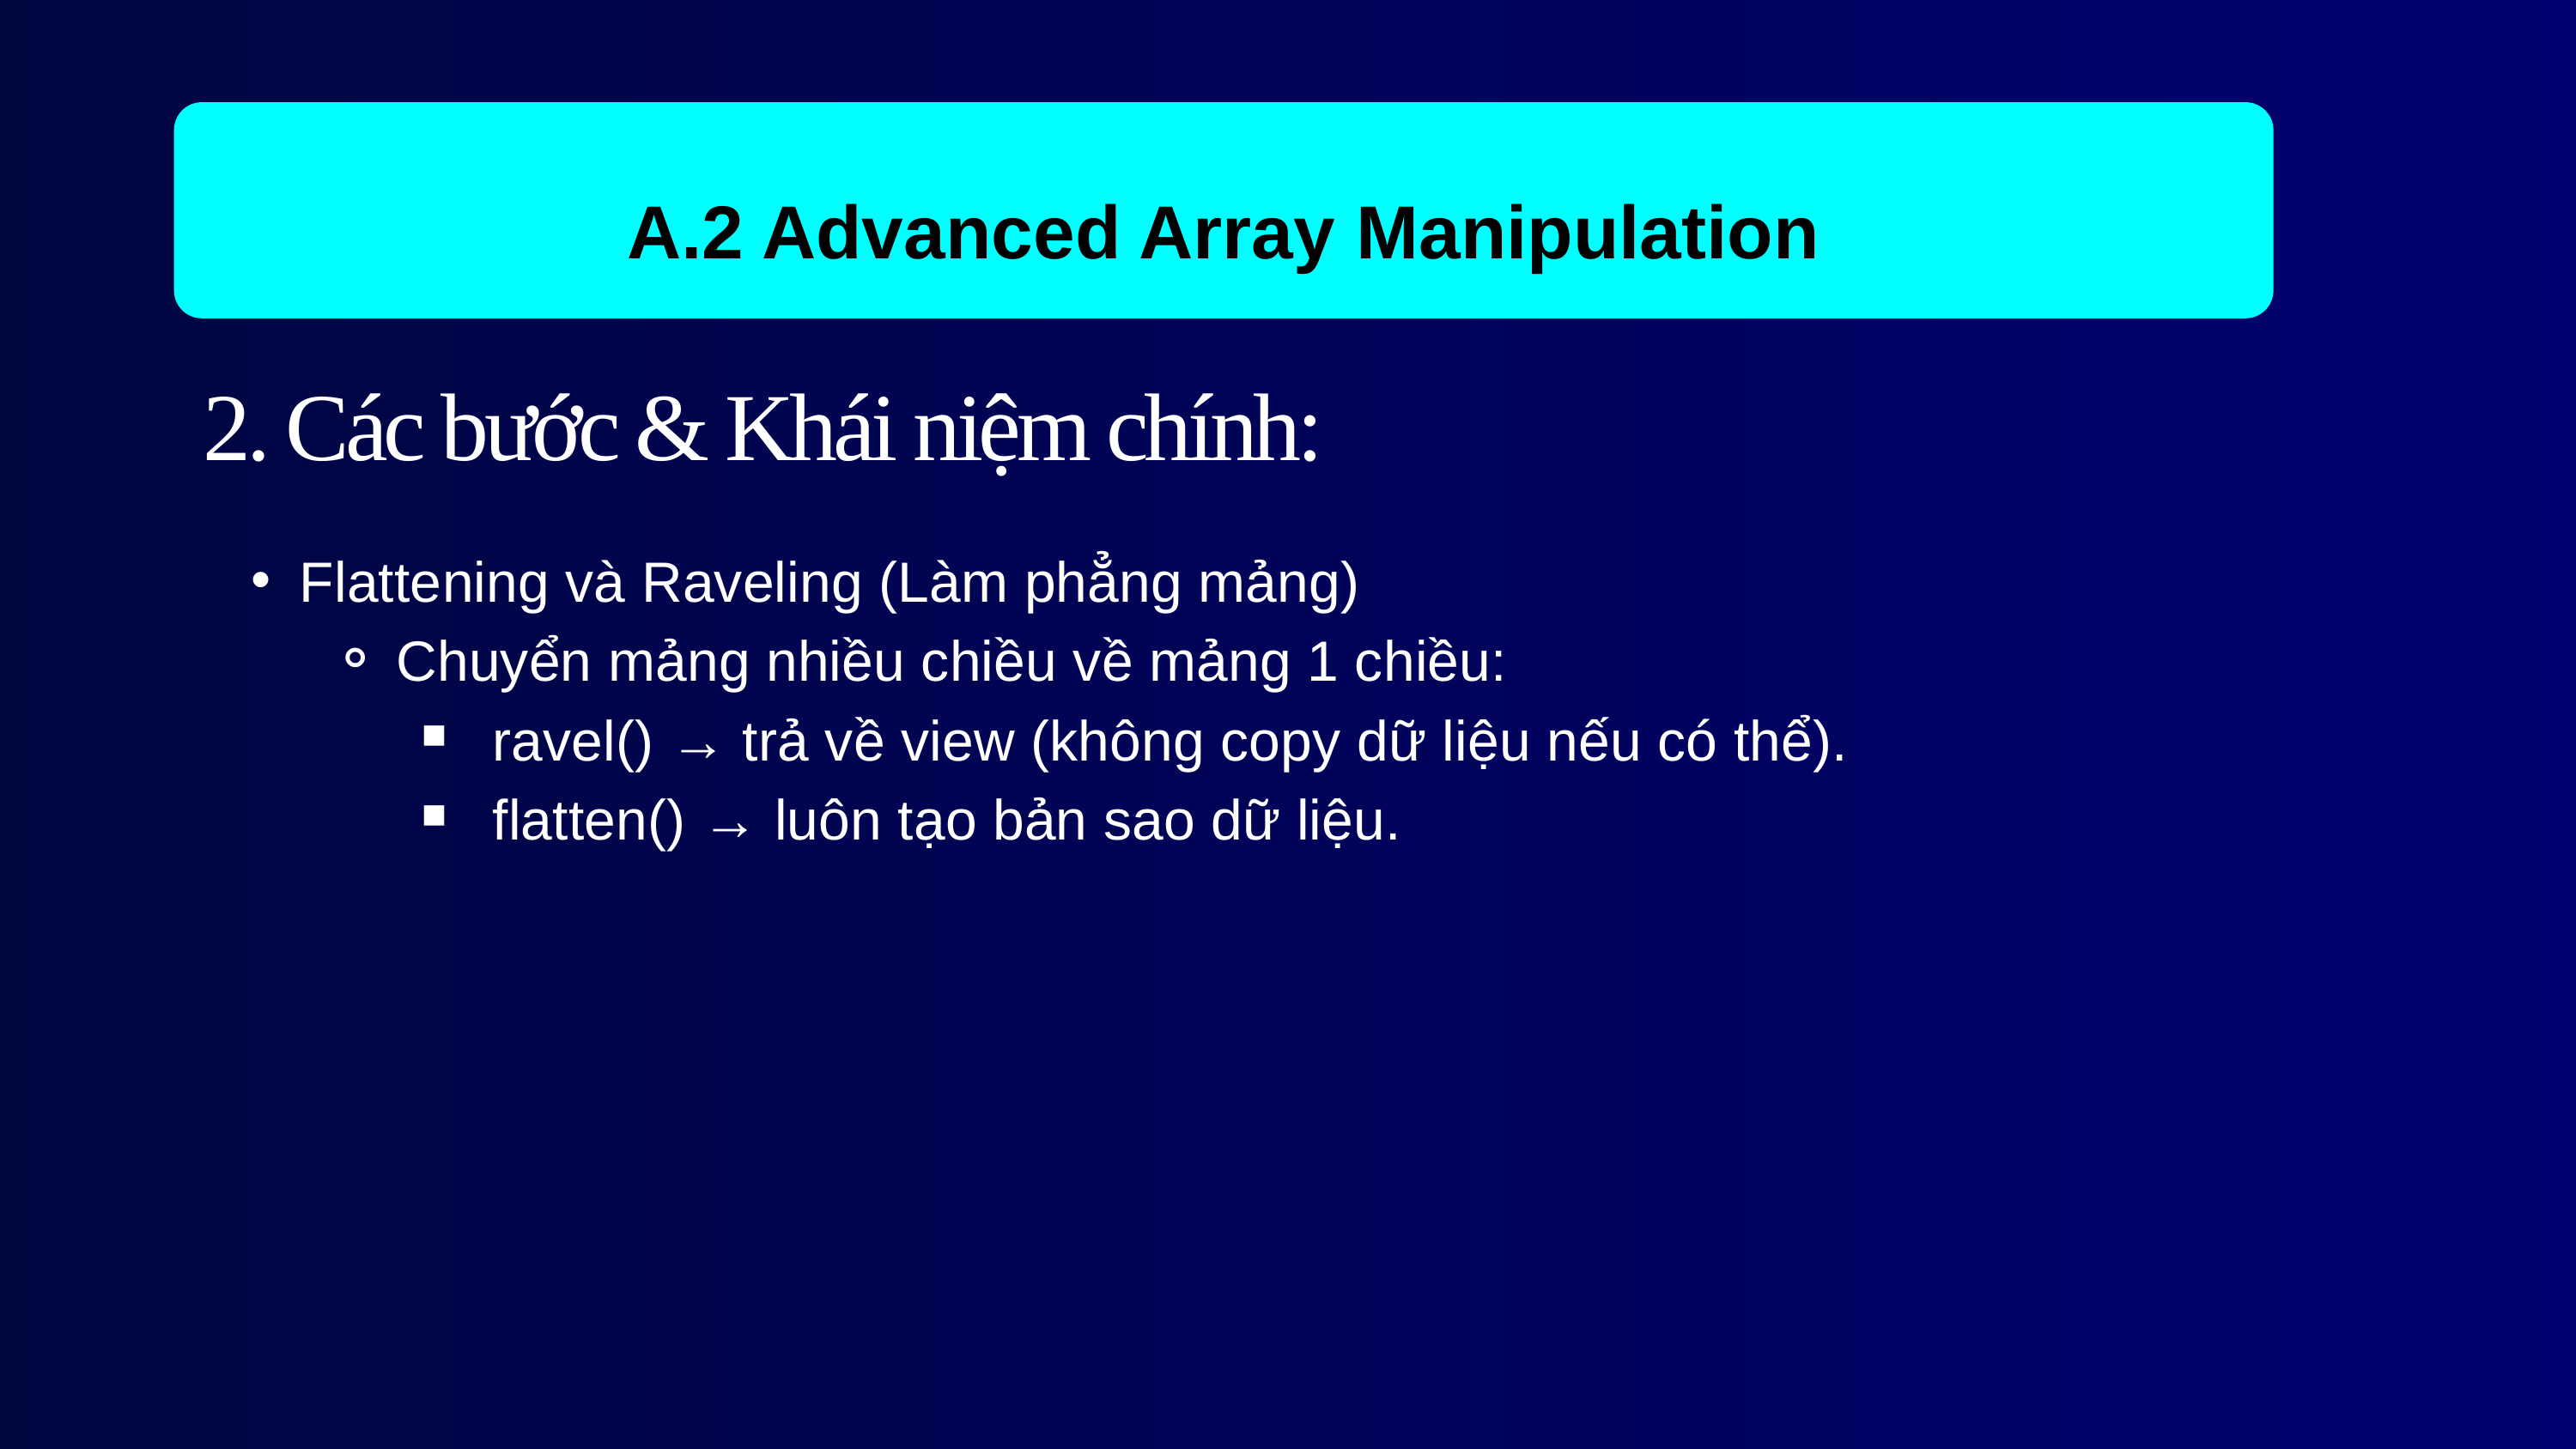

A.2 Advanced Array Manipulation

2. Các bước & Khái niệm chính:
Flattening và Raveling (Làm phẳng mảng)
Chuyển mảng nhiều chiều về mảng 1 chiều:
ravel() → trả về view (không copy dữ liệu nếu có thể).
flatten() → luôn tạo bản sao dữ liệu.